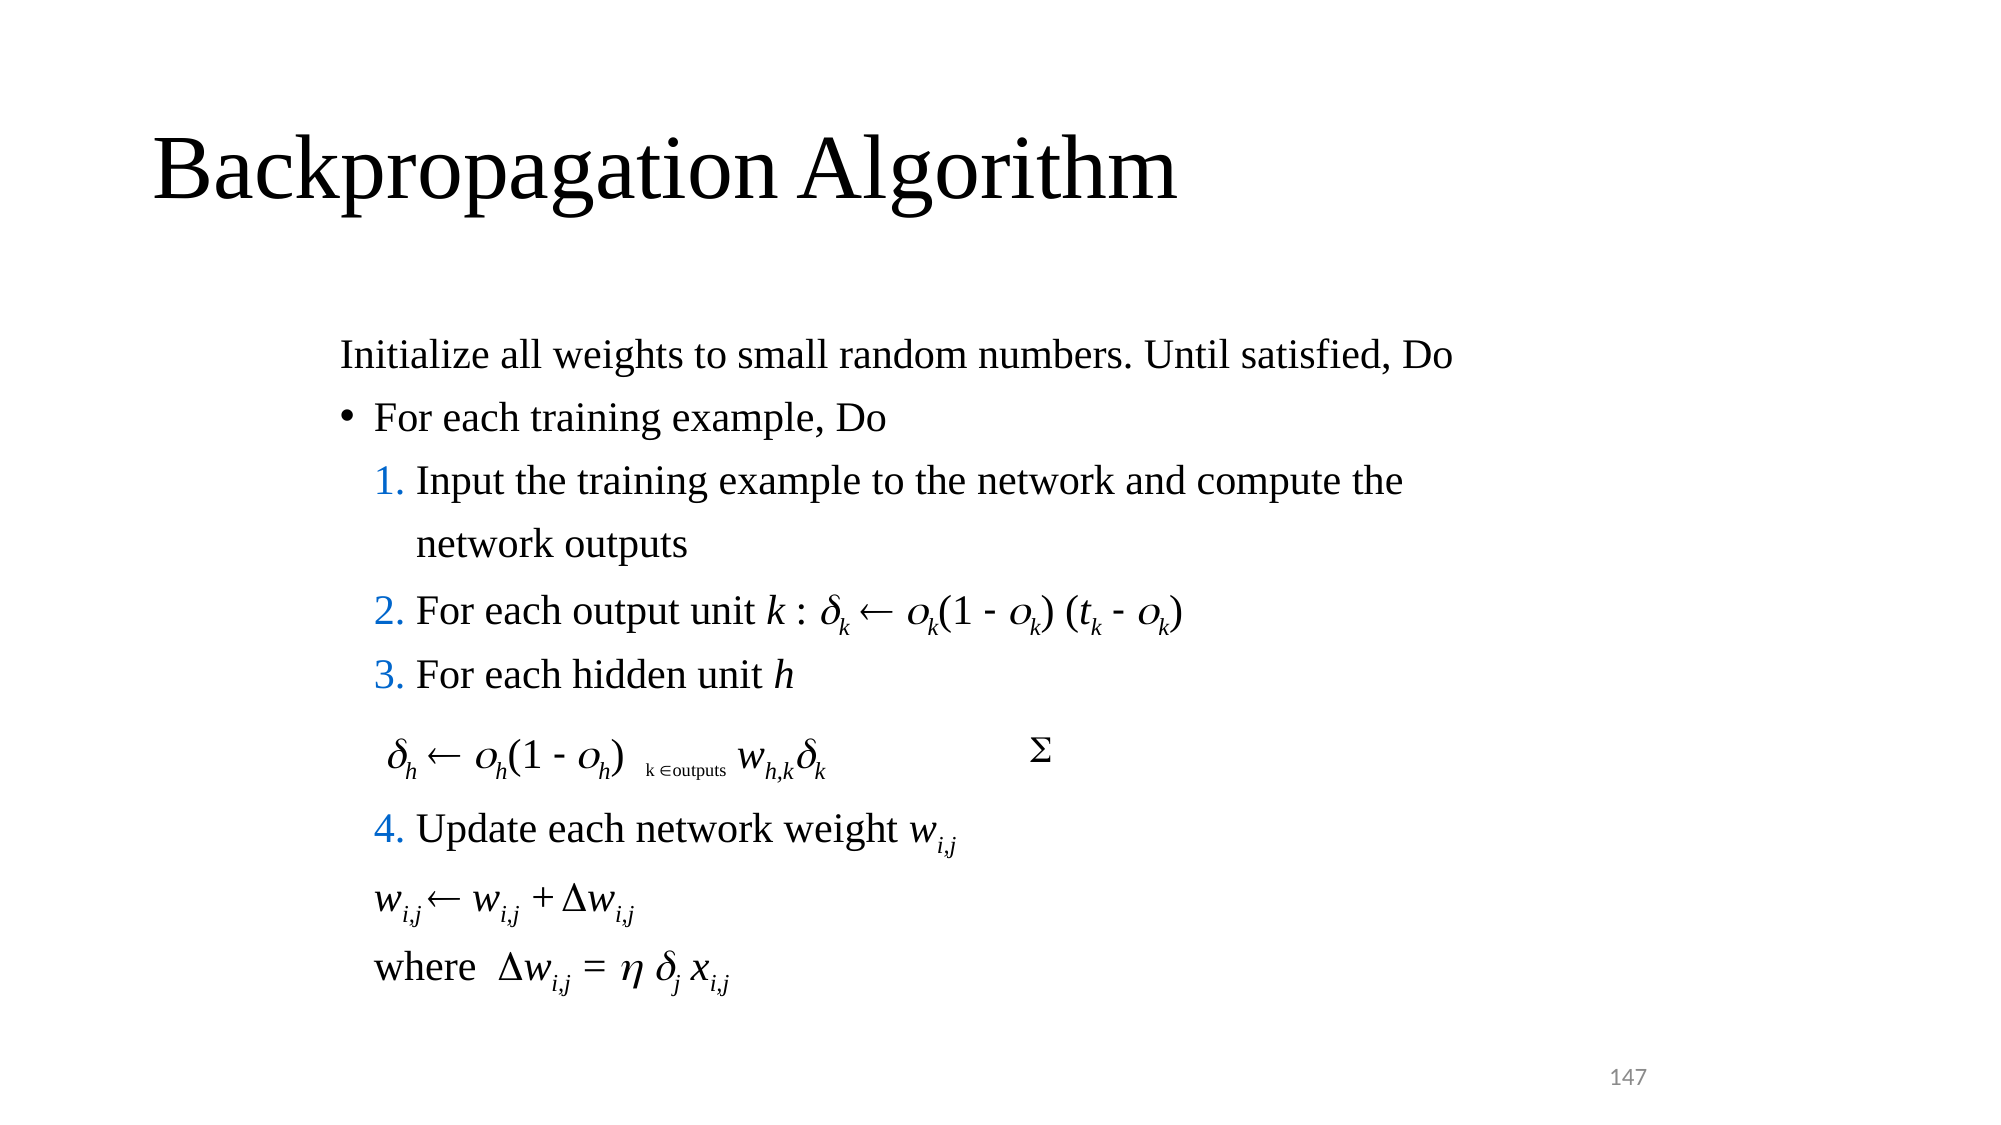

# Backpropagation Algorithm
Initialize all weights to small random numbers. Until satisfied, Do
For each training example, Do
	1. Input the training example to the network and compute the
	    network outputs
	2. For each output unit k : δk ← οk(1 - οk) (tk - οk)
	3. For each hidden unit h
			 δh ← οh(1 - οh)  k ∈outputs wh,kδk
	4. Update each network weight wi,j
			wi,j ← wi,j  + Δwi,j
	where  Δwi,j  = η δj xi,j
Σ
147